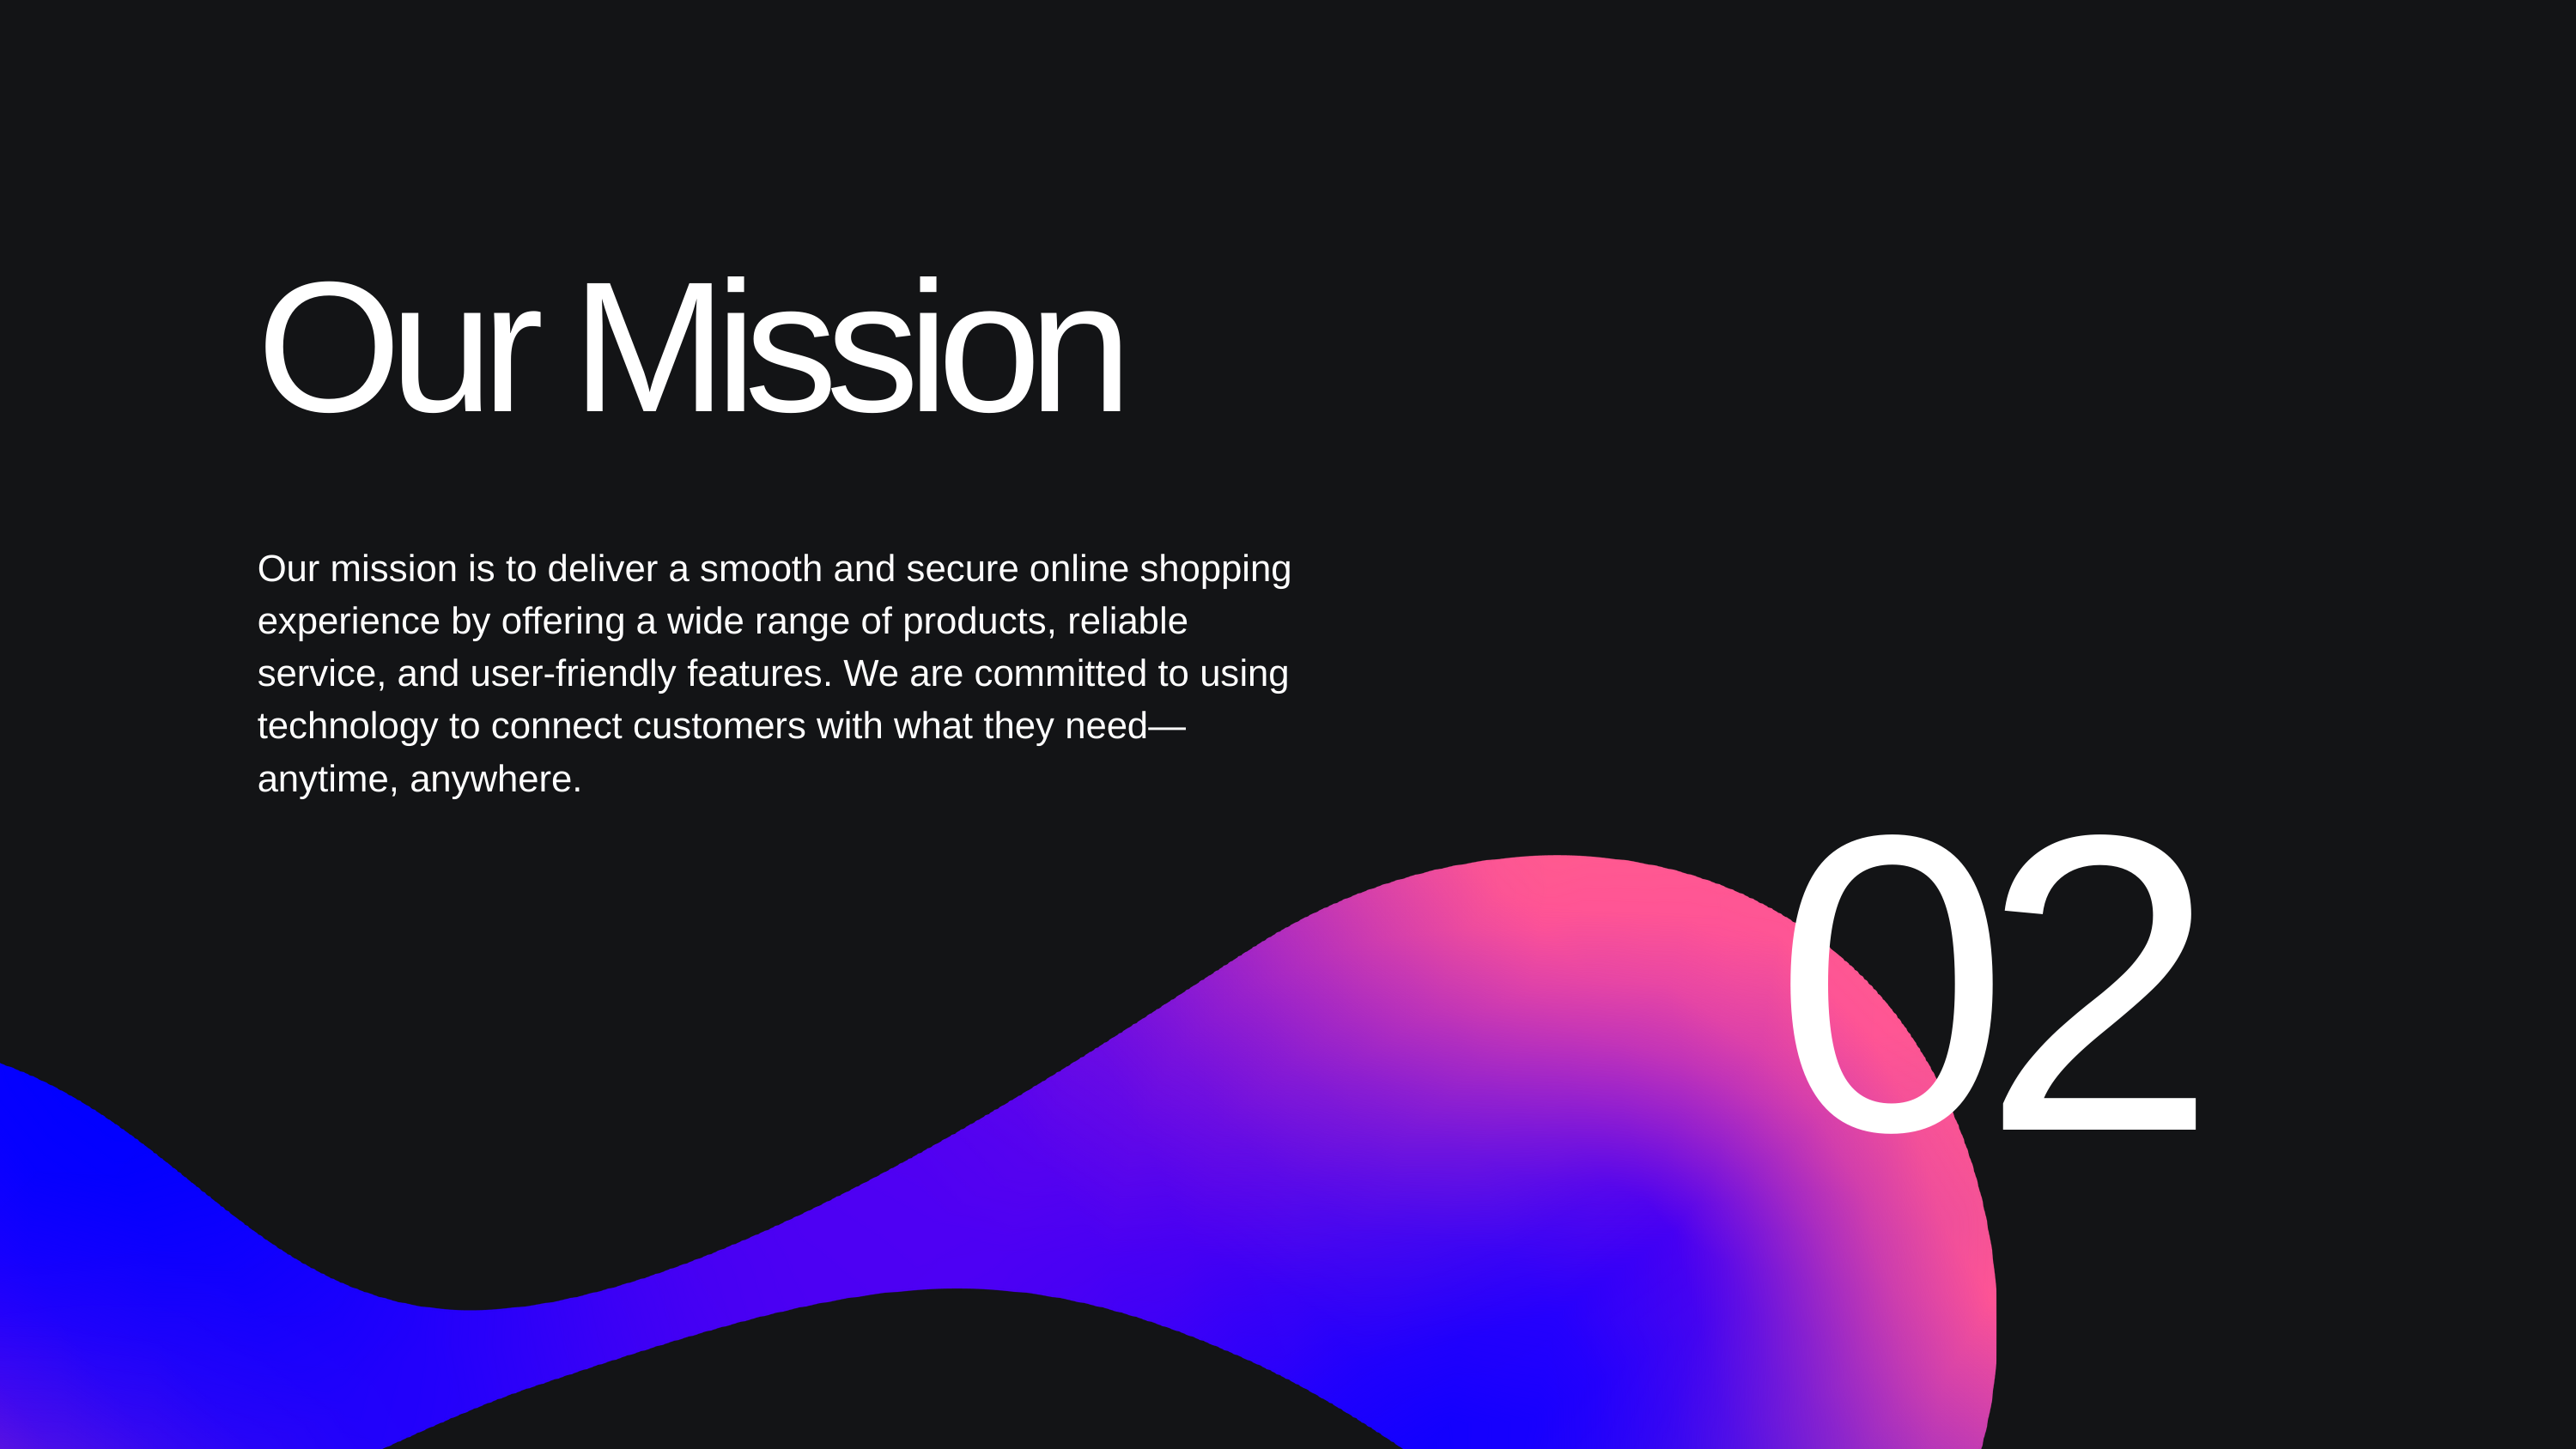

Our Mission
Our mission is to deliver a smooth and secure online shopping experience by offering a wide range of products, reliable service, and user-friendly features. We are committed to using technology to connect customers with what they need—anytime, anywhere.
02